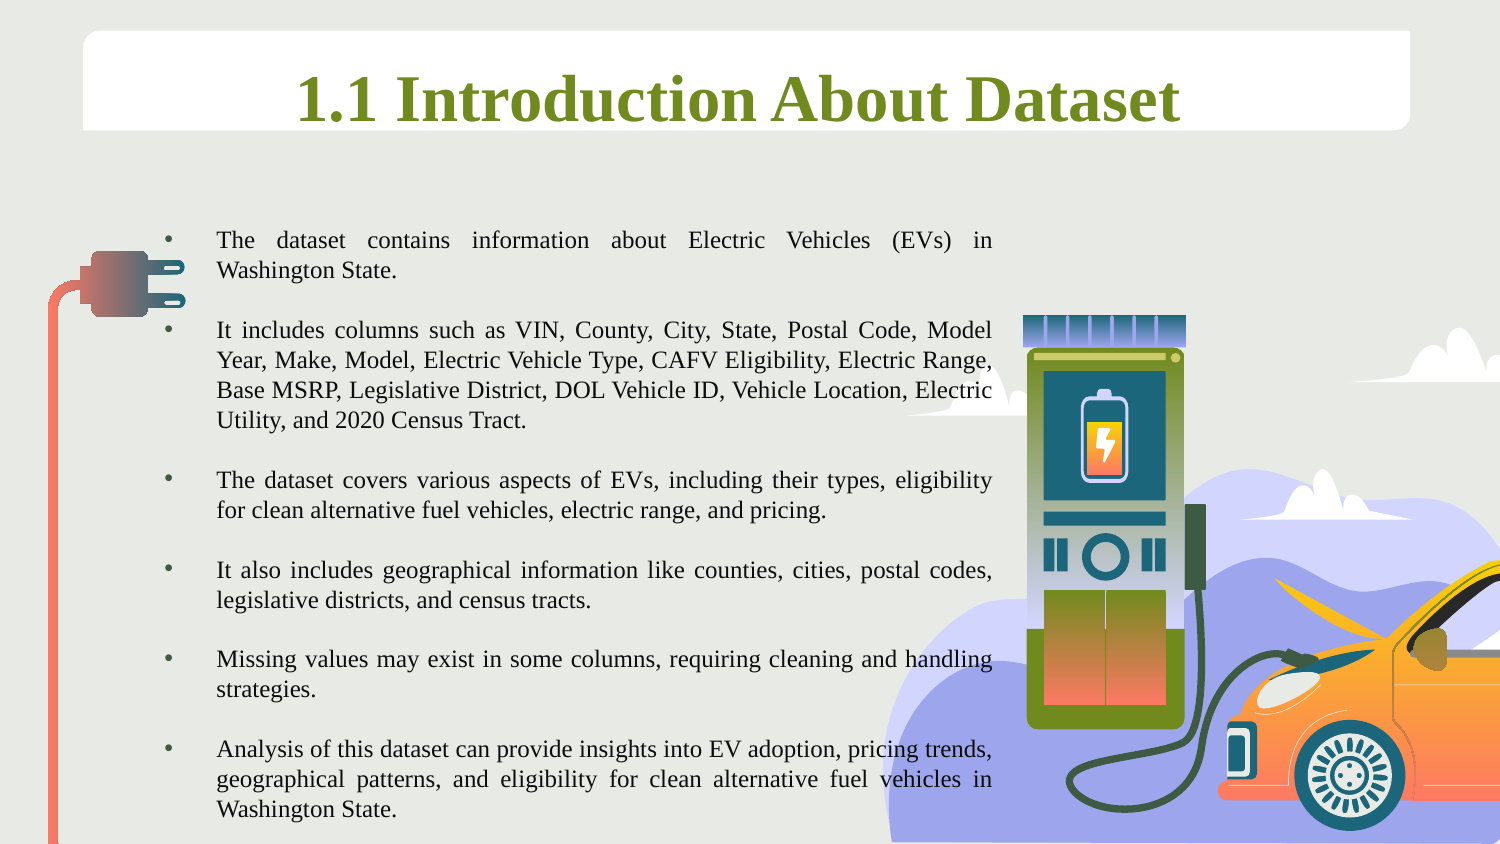

# 1.1 Introduction About Dataset
The dataset contains information about Electric Vehicles (EVs) in Washington State.

It includes columns such as VIN, County, City, State, Postal Code, Model Year, Make, Model, Electric Vehicle Type, CAFV Eligibility, Electric Range, Base MSRP, Legislative District, DOL Vehicle ID, Vehicle Location, Electric Utility, and 2020 Census Tract.

The dataset covers various aspects of EVs, including their types, eligibility for clean alternative fuel vehicles, electric range, and pricing.

It also includes geographical information like counties, cities, postal codes, legislative districts, and census tracts.

Missing values may exist in some columns, requiring cleaning and handling strategies.

Analysis of this dataset can provide insights into EV adoption, pricing trends, geographical patterns, and eligibility for clean alternative fuel vehicles in Washington State.